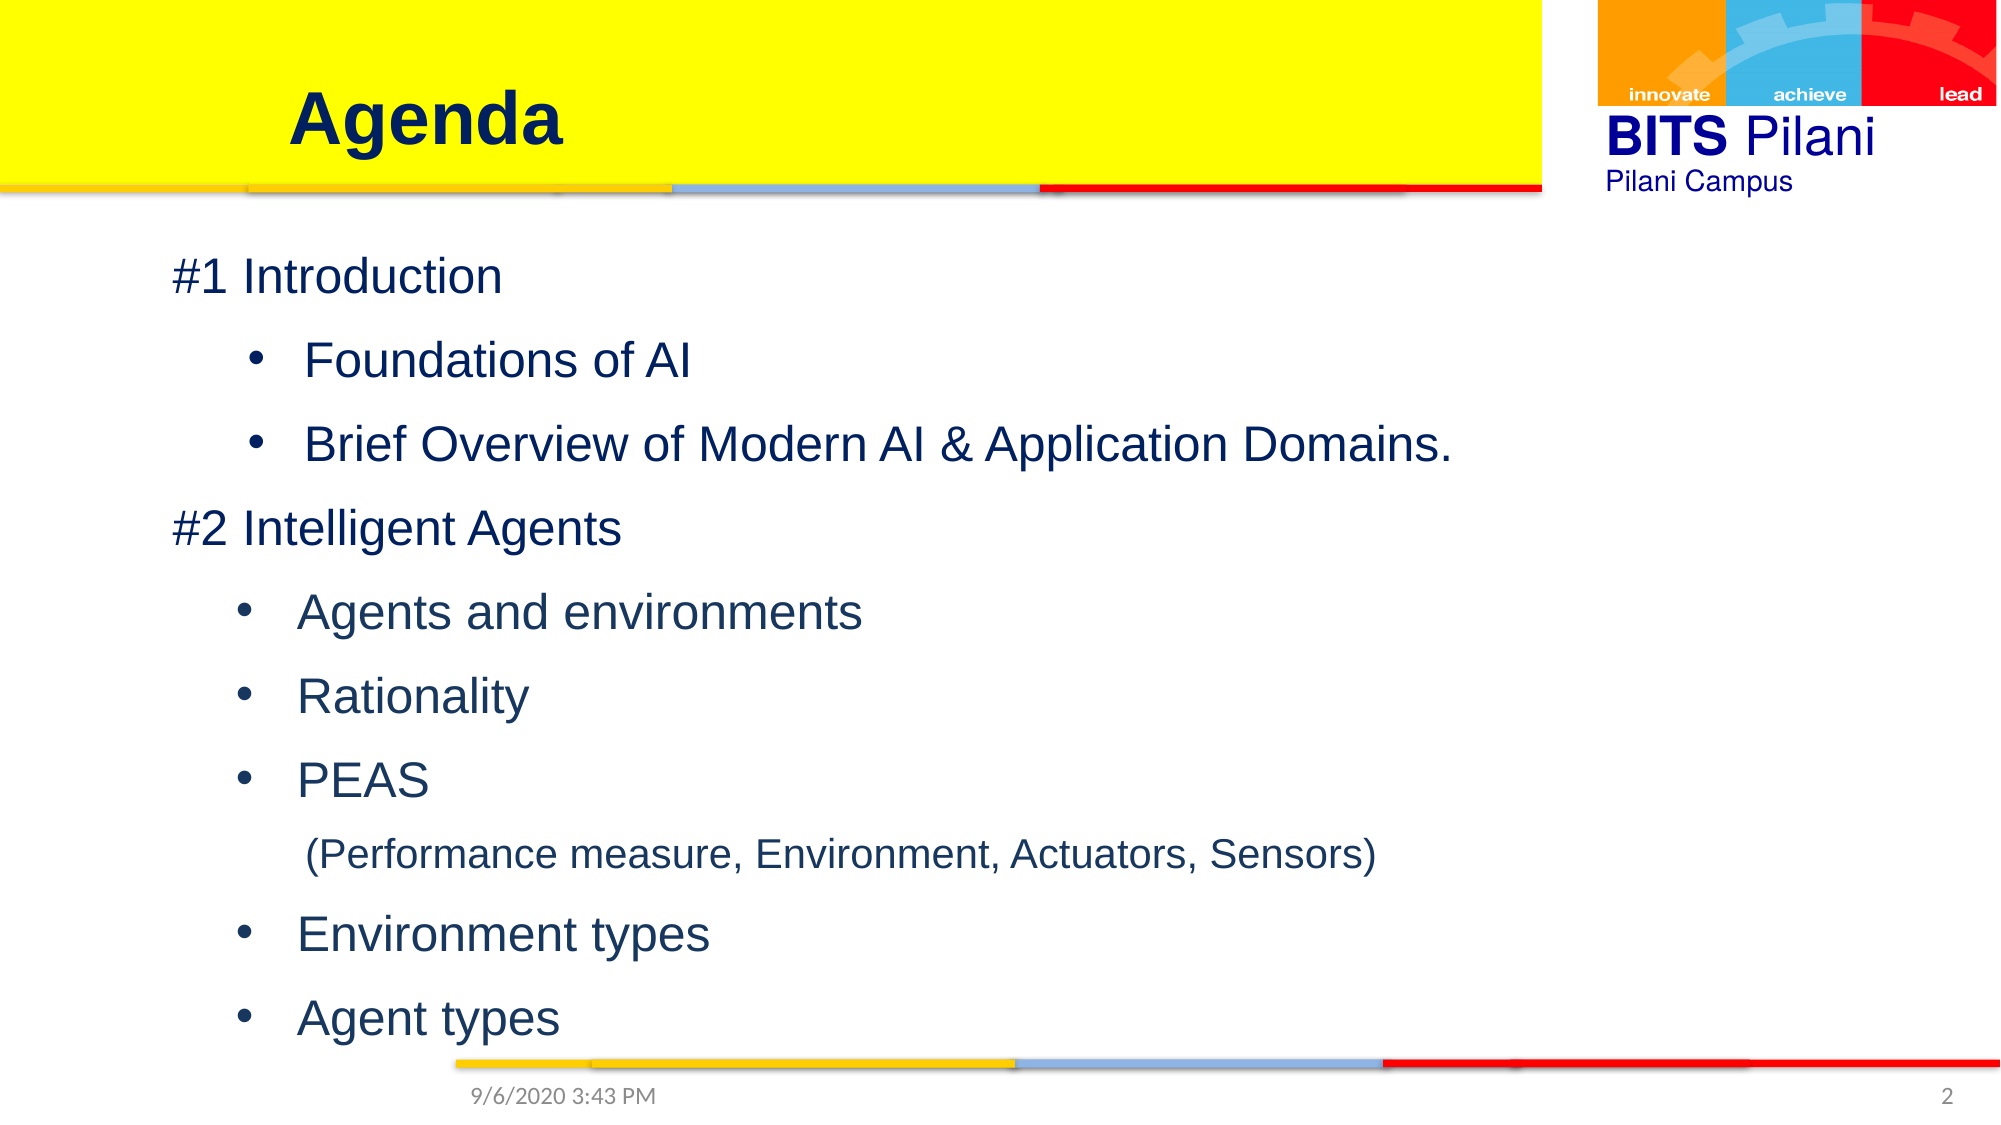

Agenda

#1 Introduction
Foundations of AI
Brief Overview of Modern AI & Application Domains.
#2 Intelligent Agents
 Agents and environments
 Rationality
 PEAS
      (Performance measure, Environment, Actuators, Sensors)
 Environment types
 Agent types

9/6/2020 3:43 PM
2